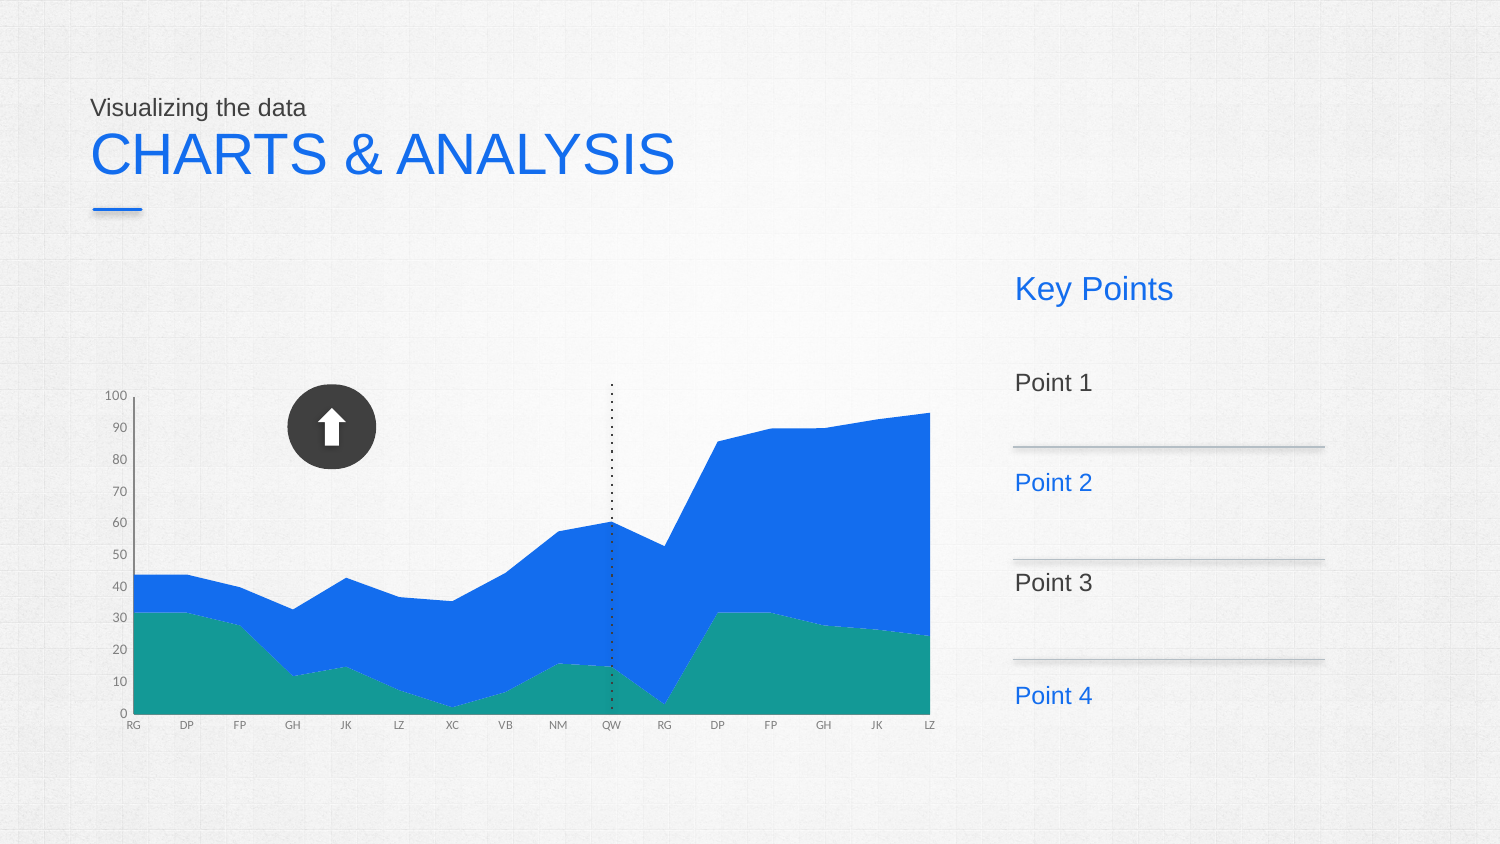

# CHARTS & ANALYSIS
Visualizing the data
Key Points

### Chart

| Category | Series 1 | Series 2 |
|---|---|---|
| RG | 32.0 | 12.0 |
| DP | 32.0 | 12.0 |
| FP | 28.0 | 12.0 |
| GH | 12.0 | 21.0 |
| JK | 15.0 | 28.0 |
| LZ | 7.6 | 29.3 |
| XC | 2.2 | 33.4 |
| VB | 7.0 | 37.5 |
| NM | 16.0 | 41.6 |
| QW | 15.0 | 45.7 |
| RG | 3.11999999999996 | 49.8 |
| DP | 32.0 | 53.9 |
| FP | 32.0 | 58.0 |
| GH | 28.0 | 62.1 |
| JK | 26.6666666666667 | 66.2 |
| LZ | 24.6666666666667 | 70.3 |
Point 1

Point 2
Point 3
Point 4